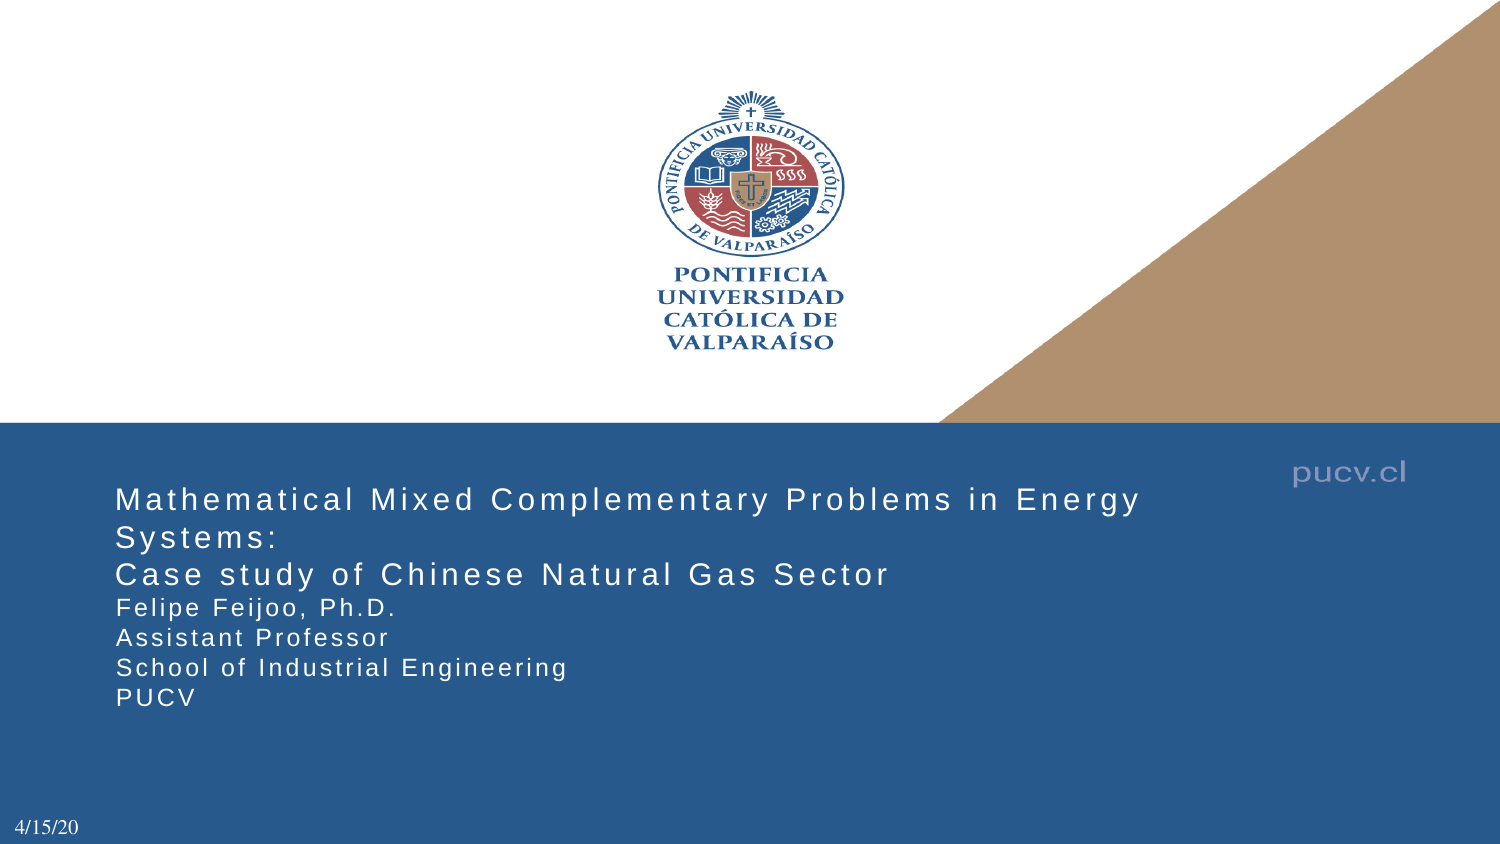

Mathematical Mixed Complementary Problems in Energy Systems:
Case study of Chinese Natural Gas Sector

Felipe Feijoo, Ph.D.
Assistant Professor
School of Industrial Engineering
PUCV
4/15/20
felipe.feijoo@pucv.cl - felipefeijoo.weebly.com - EII - PUCV
1